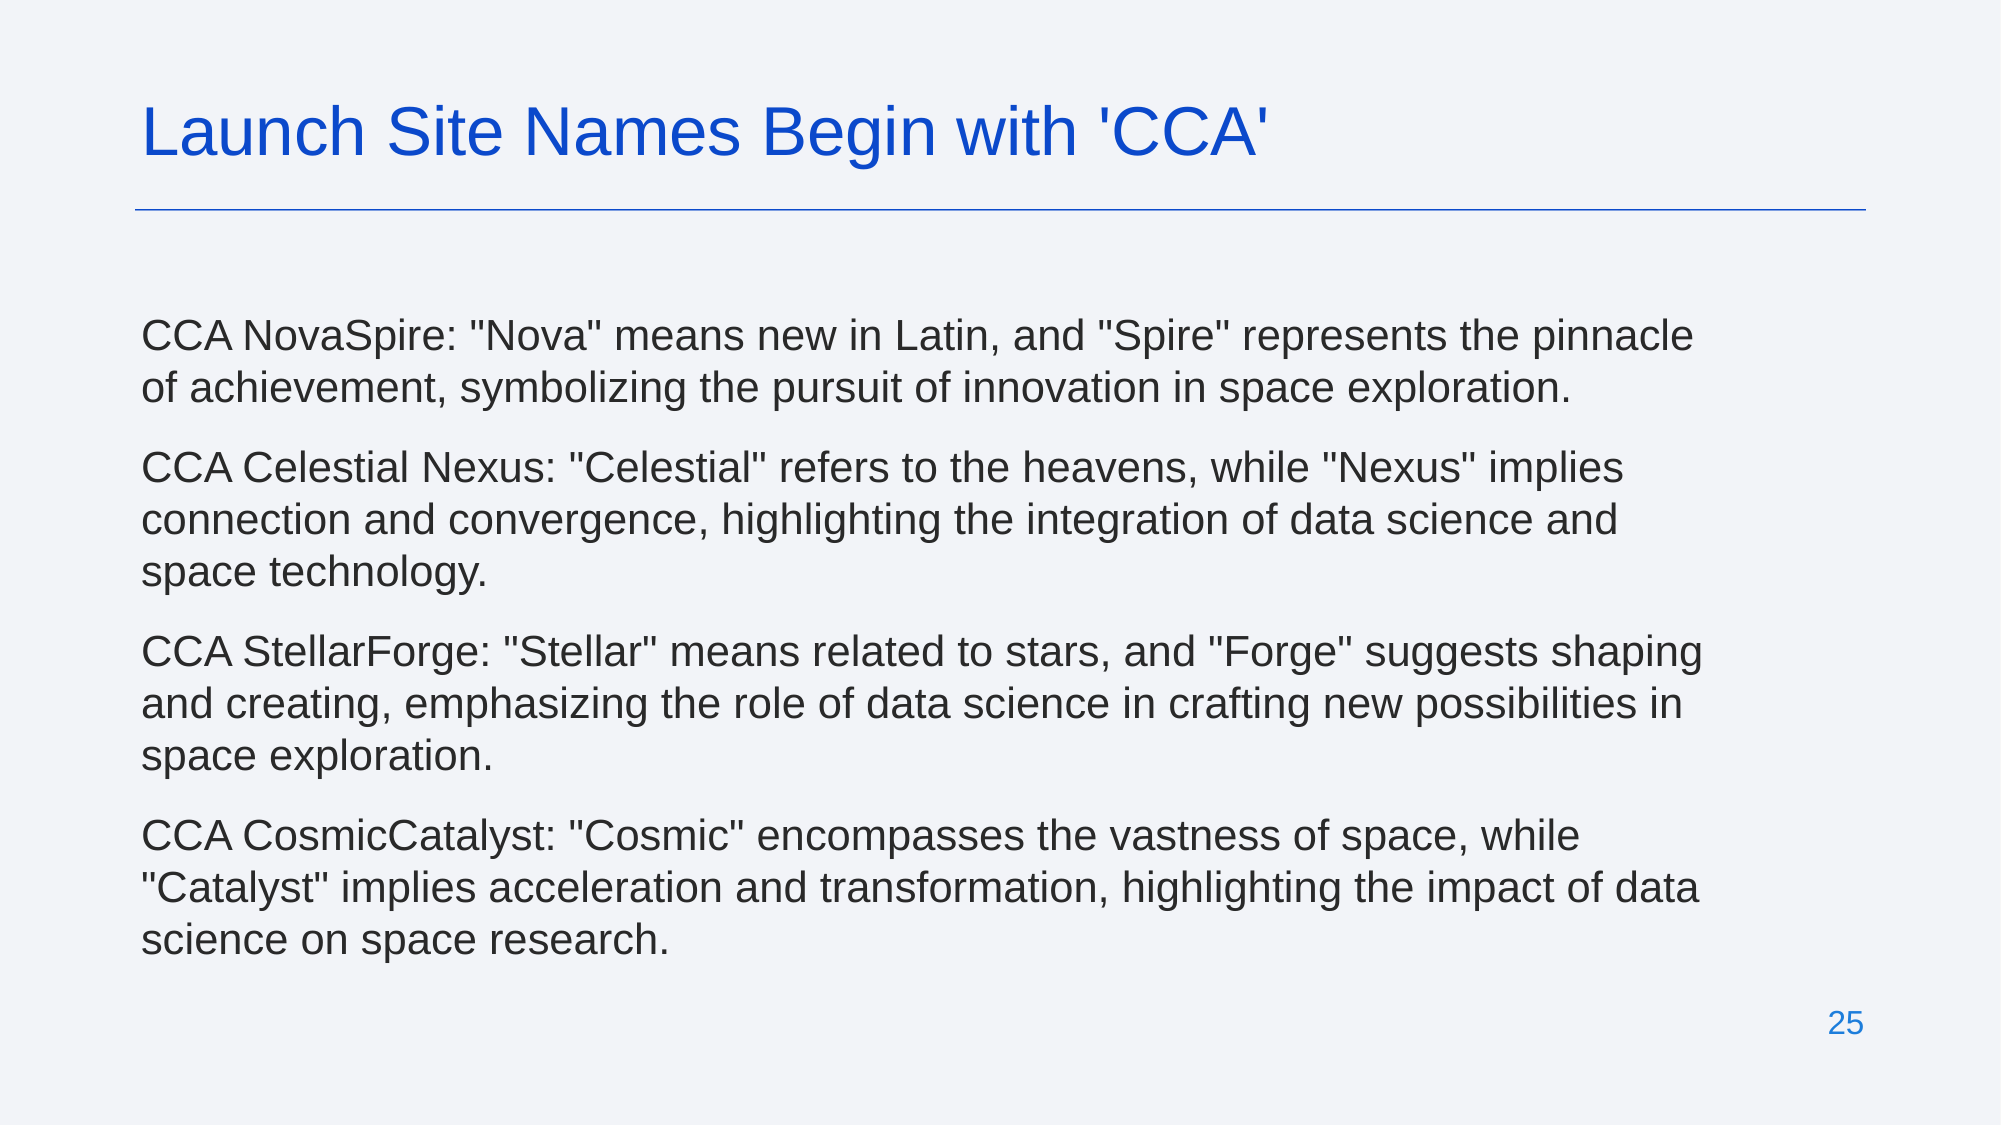

Launch Site Names Begin with 'CCA'
CCA NovaSpire: "Nova" means new in Latin, and "Spire" represents the pinnacle of achievement, symbolizing the pursuit of innovation in space exploration.
CCA Celestial Nexus: "Celestial" refers to the heavens, while "Nexus" implies connection and convergence, highlighting the integration of data science and space technology.
CCA StellarForge: "Stellar" means related to stars, and "Forge" suggests shaping and creating, emphasizing the role of data science in crafting new possibilities in space exploration.
CCA CosmicCatalyst: "Cosmic" encompasses the vastness of space, while "Catalyst" implies acceleration and transformation, highlighting the impact of data science on space research.
25